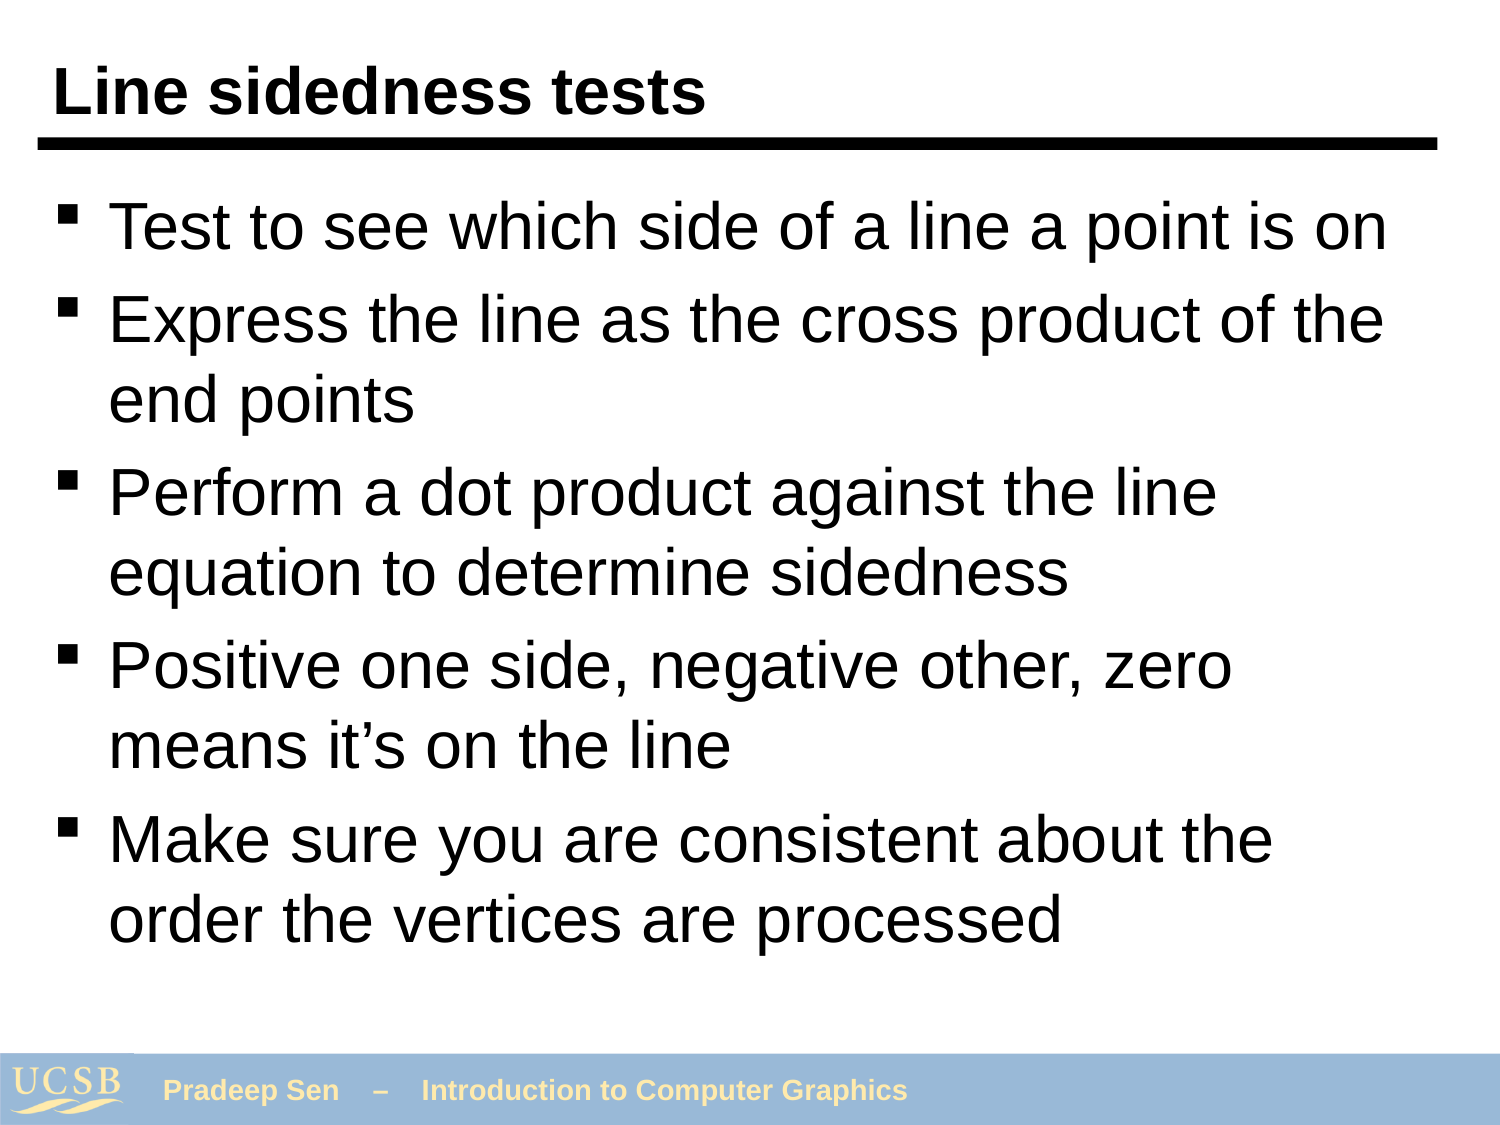

# Line sidedness tests
Test to see which side of a line a point is on
Express the line as the cross product of the end points
Perform a dot product against the line equation to determine sidedness
Positive one side, negative other, zero means it’s on the line
Make sure you are consistent about the order the vertices are processed